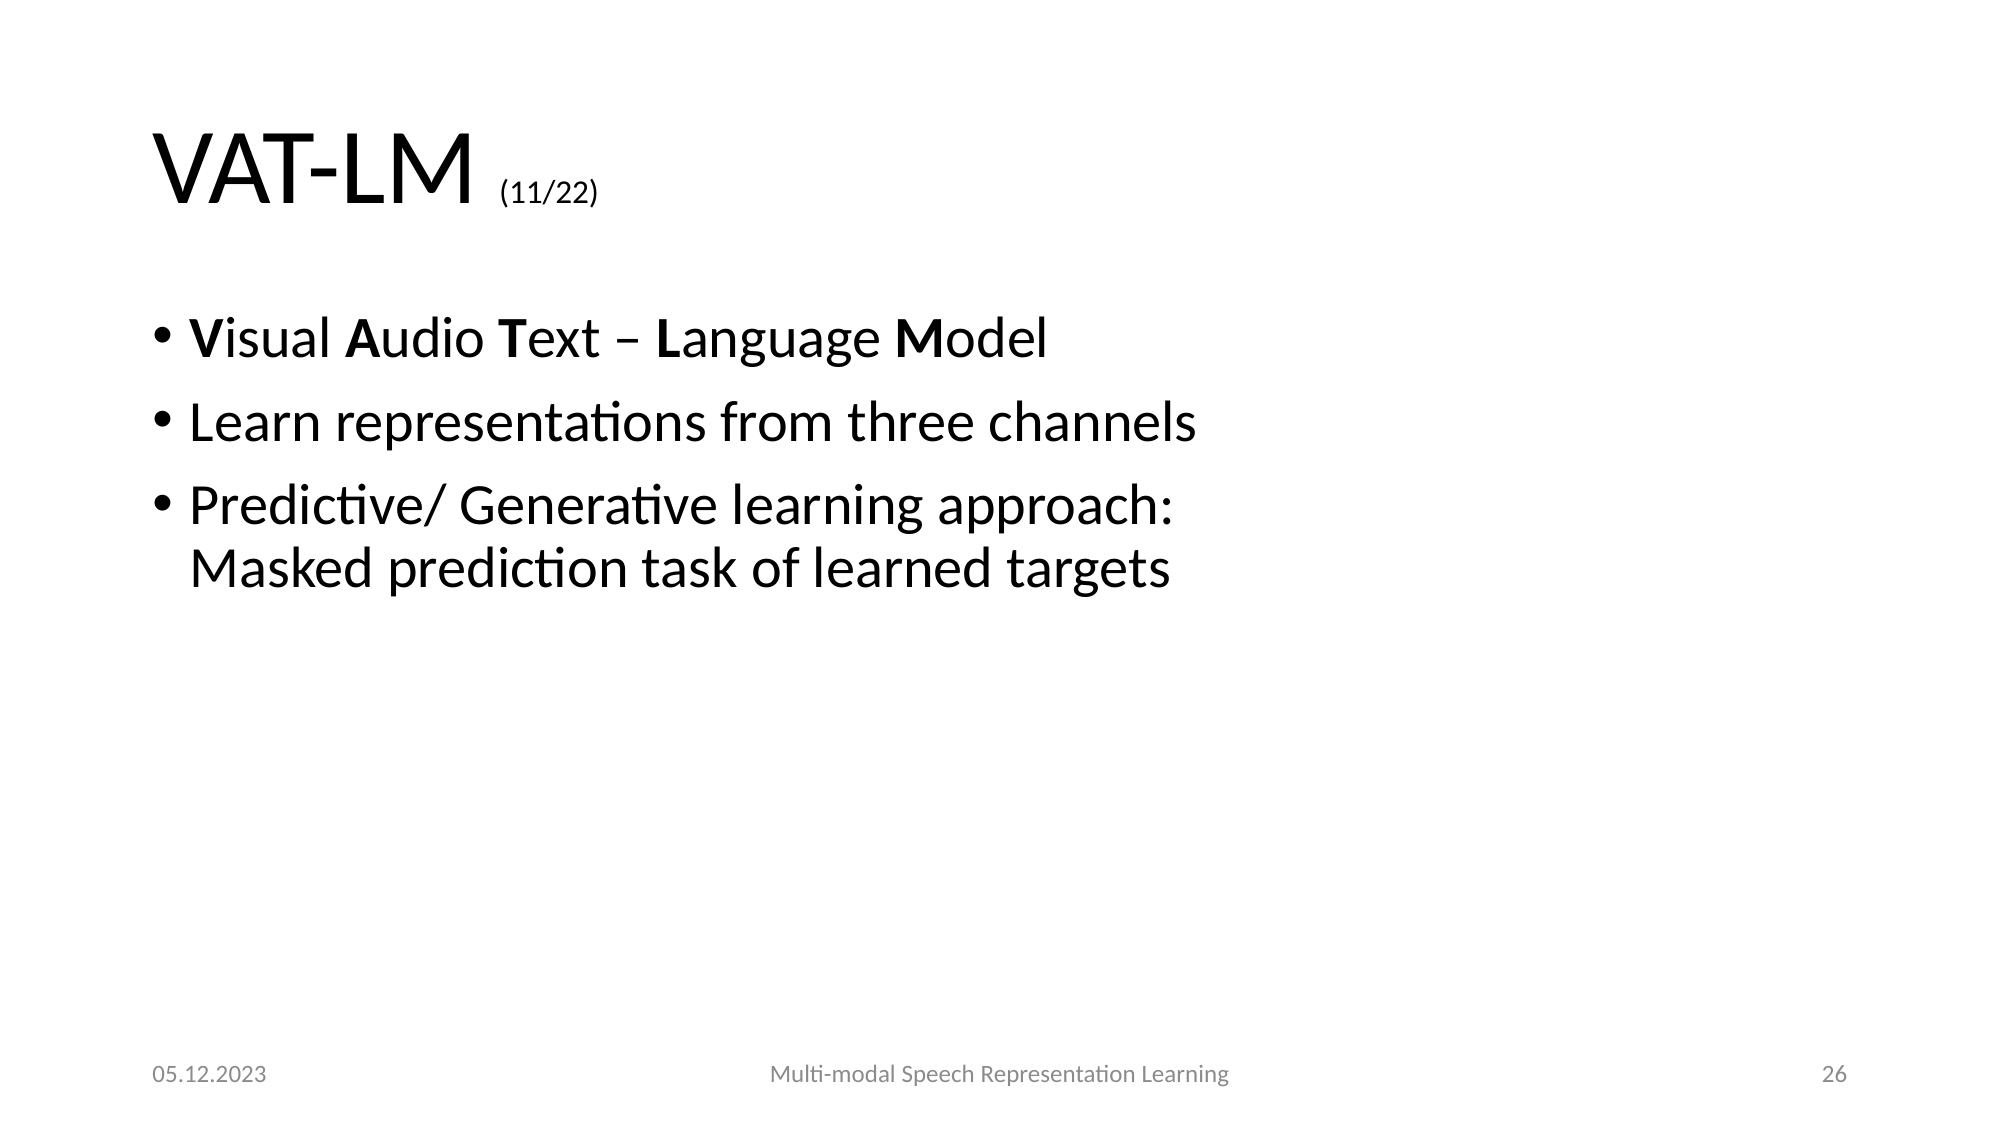

# VAT-LM (11/22)
Visual Audio Text – Language Model
Learn representations from three channels
Predictive/ Generative learning approach:
Masked prediction task of learned targets
05.12.2023
Multi-modal Speech Representation Learning
26